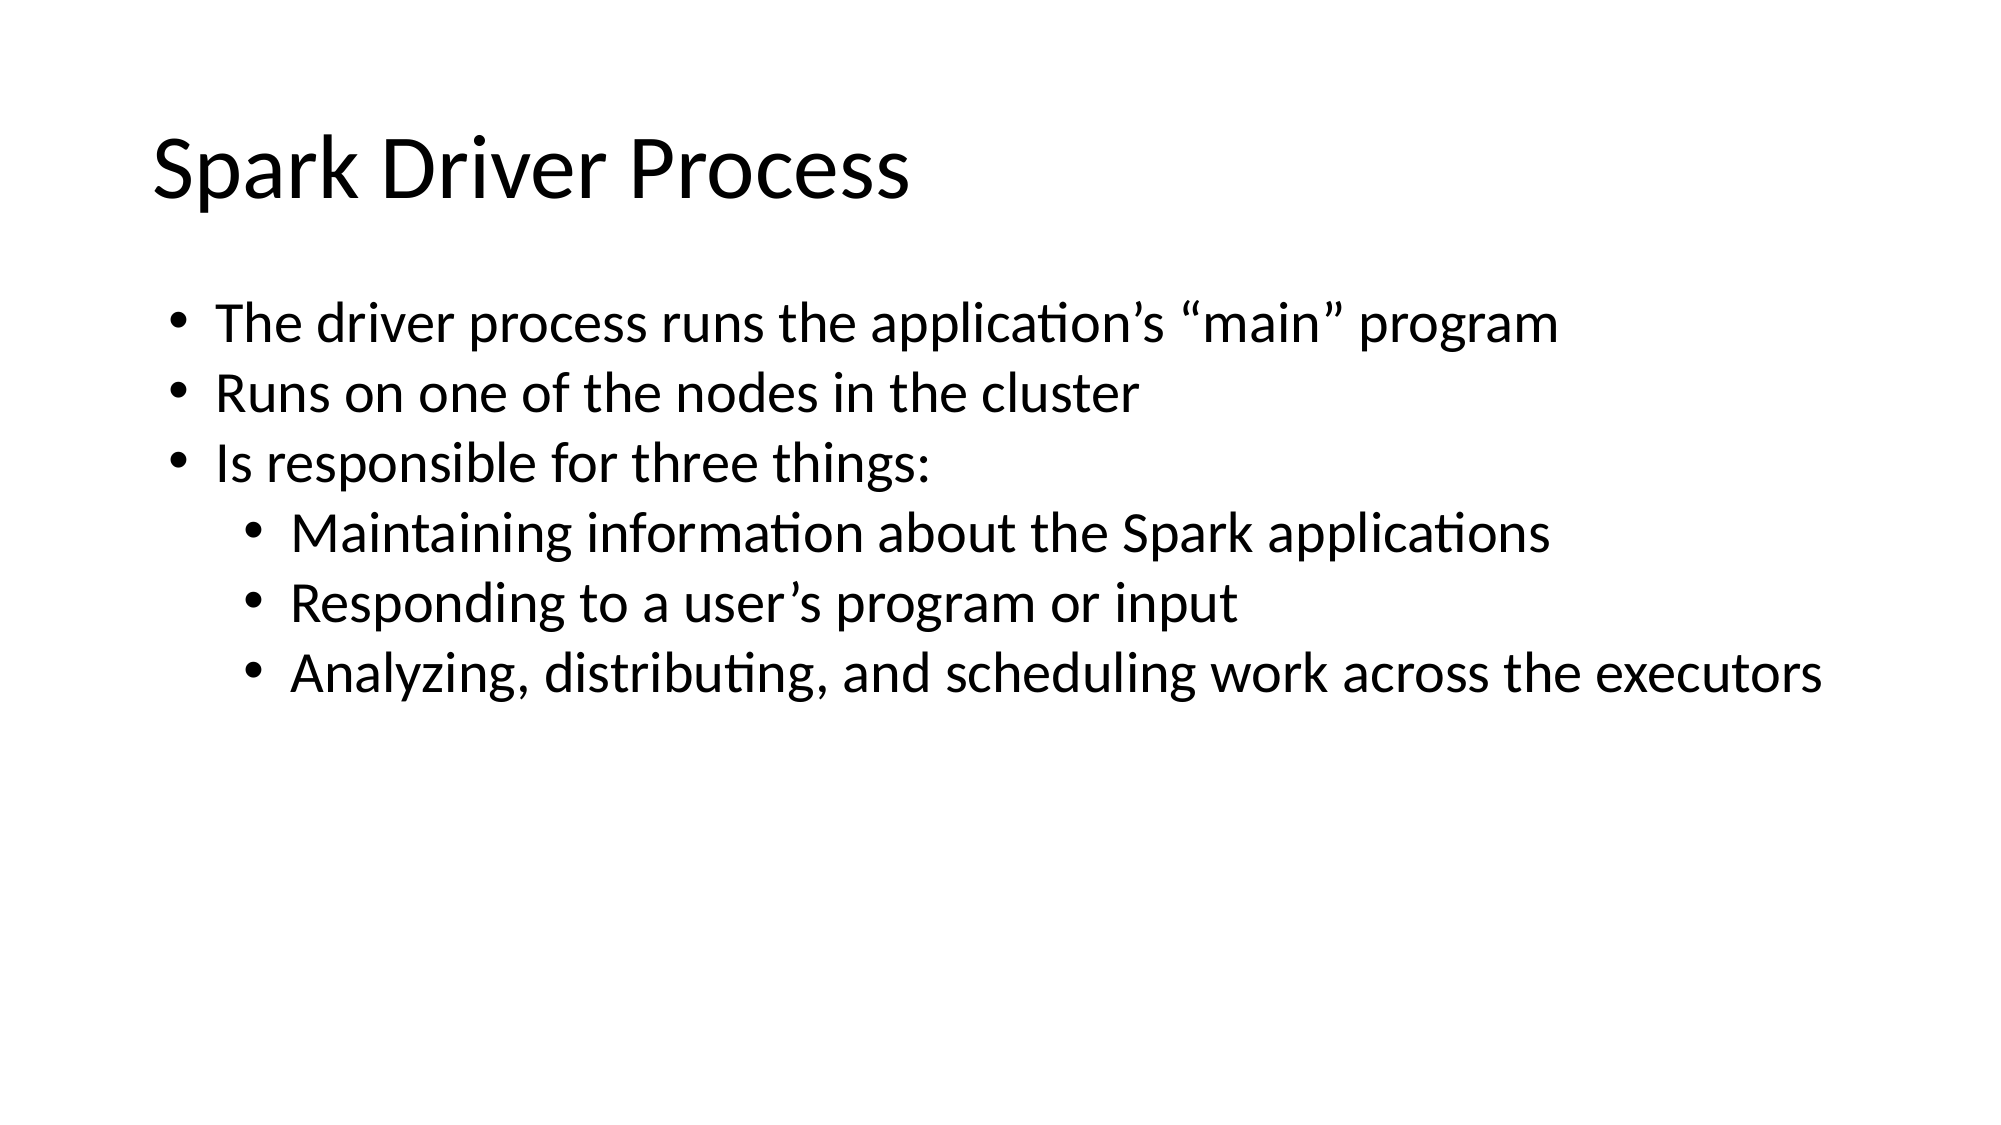

# Spark Driver Process
The driver process runs the application’s “main” program
Runs on one of the nodes in the cluster
Is responsible for three things:
Maintaining information about the Spark applications
Responding to a user’s program or input
Analyzing, distributing, and scheduling work across the executors